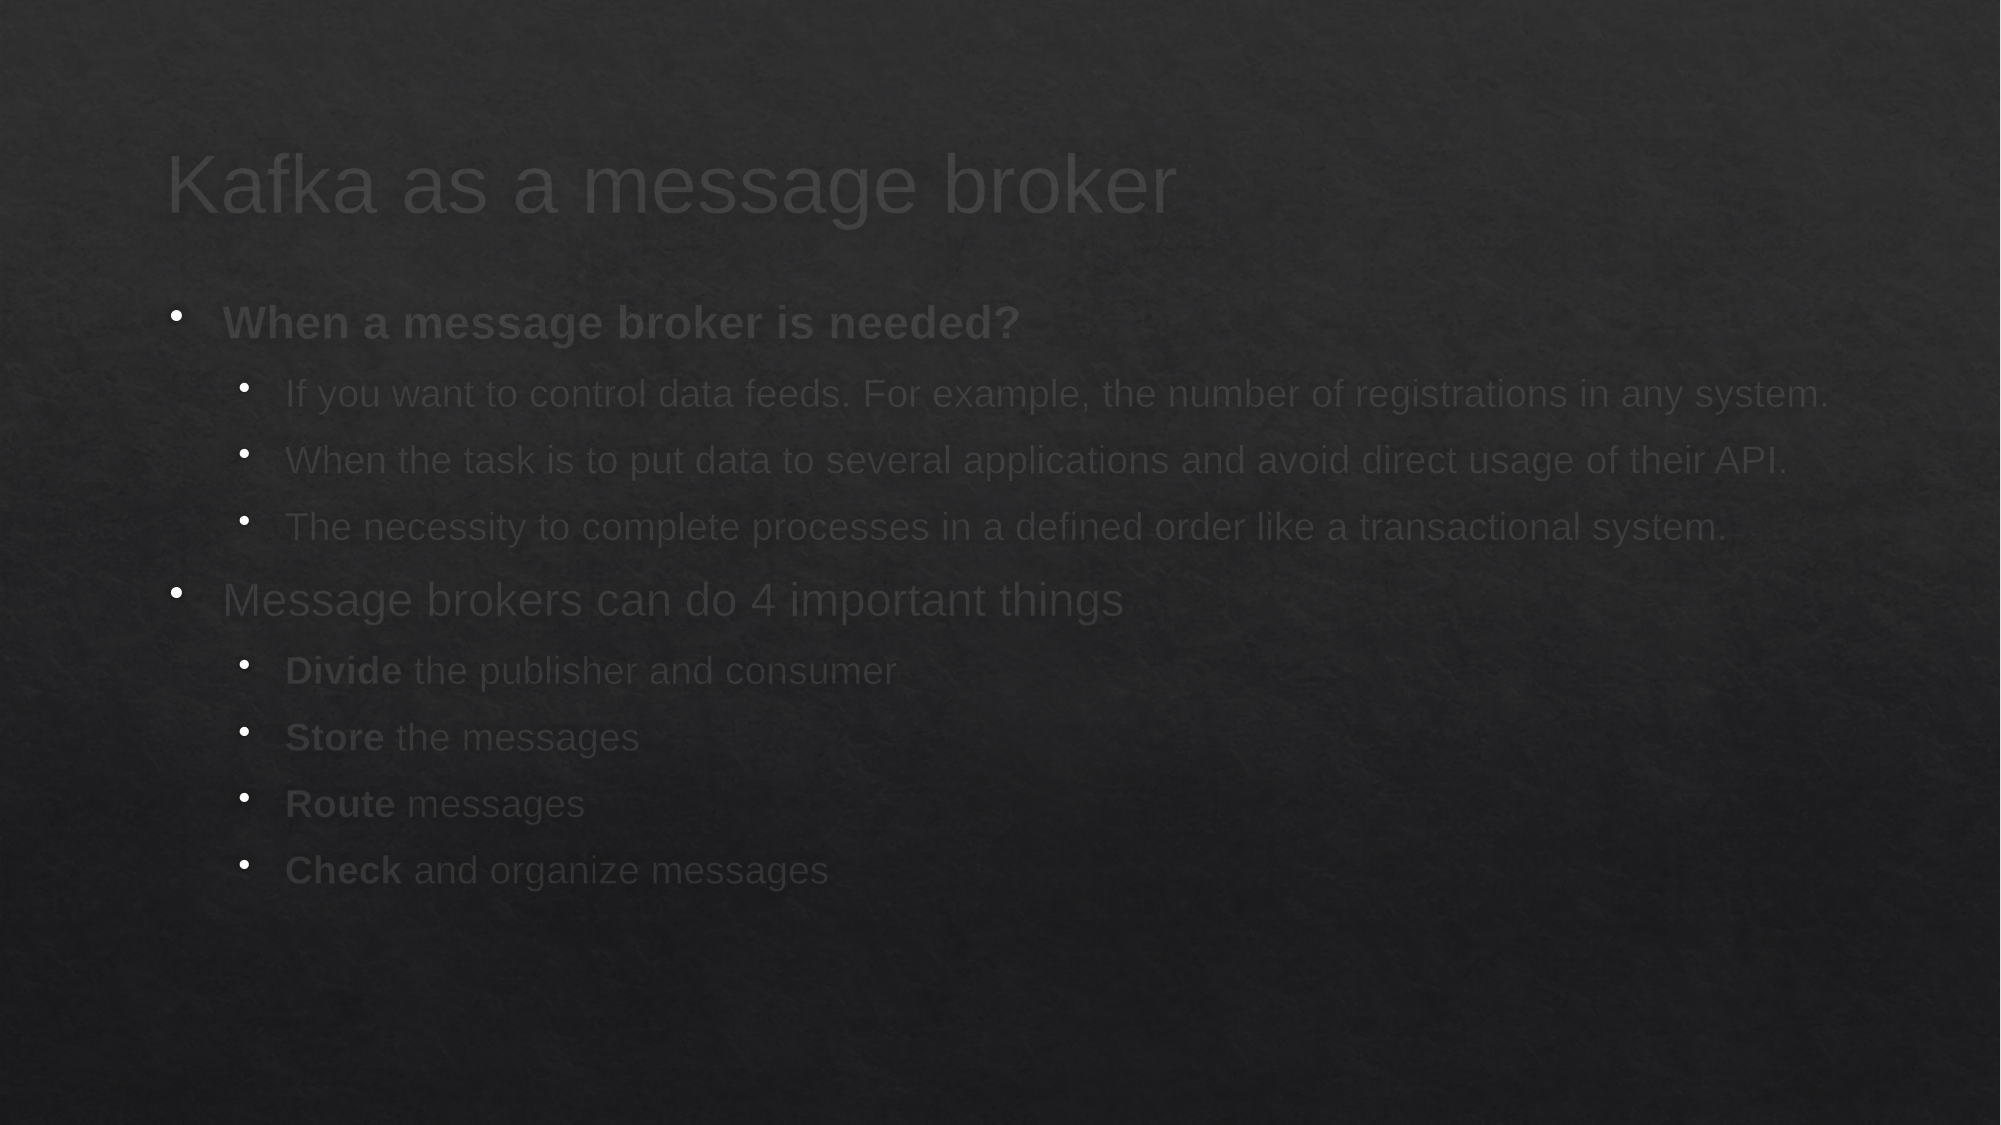

# Kafka as a message broker
When a message broker is needed?
If you want to control data feeds. For example, the number of registrations in any system.
When the task is to put data to several applications and avoid direct usage of their API.
The necessity to complete processes in a defined order like a transactional system.
Message brokers can do 4 important things
Divide the publisher and consumer
Store the messages
Route messages
Check and organize messages